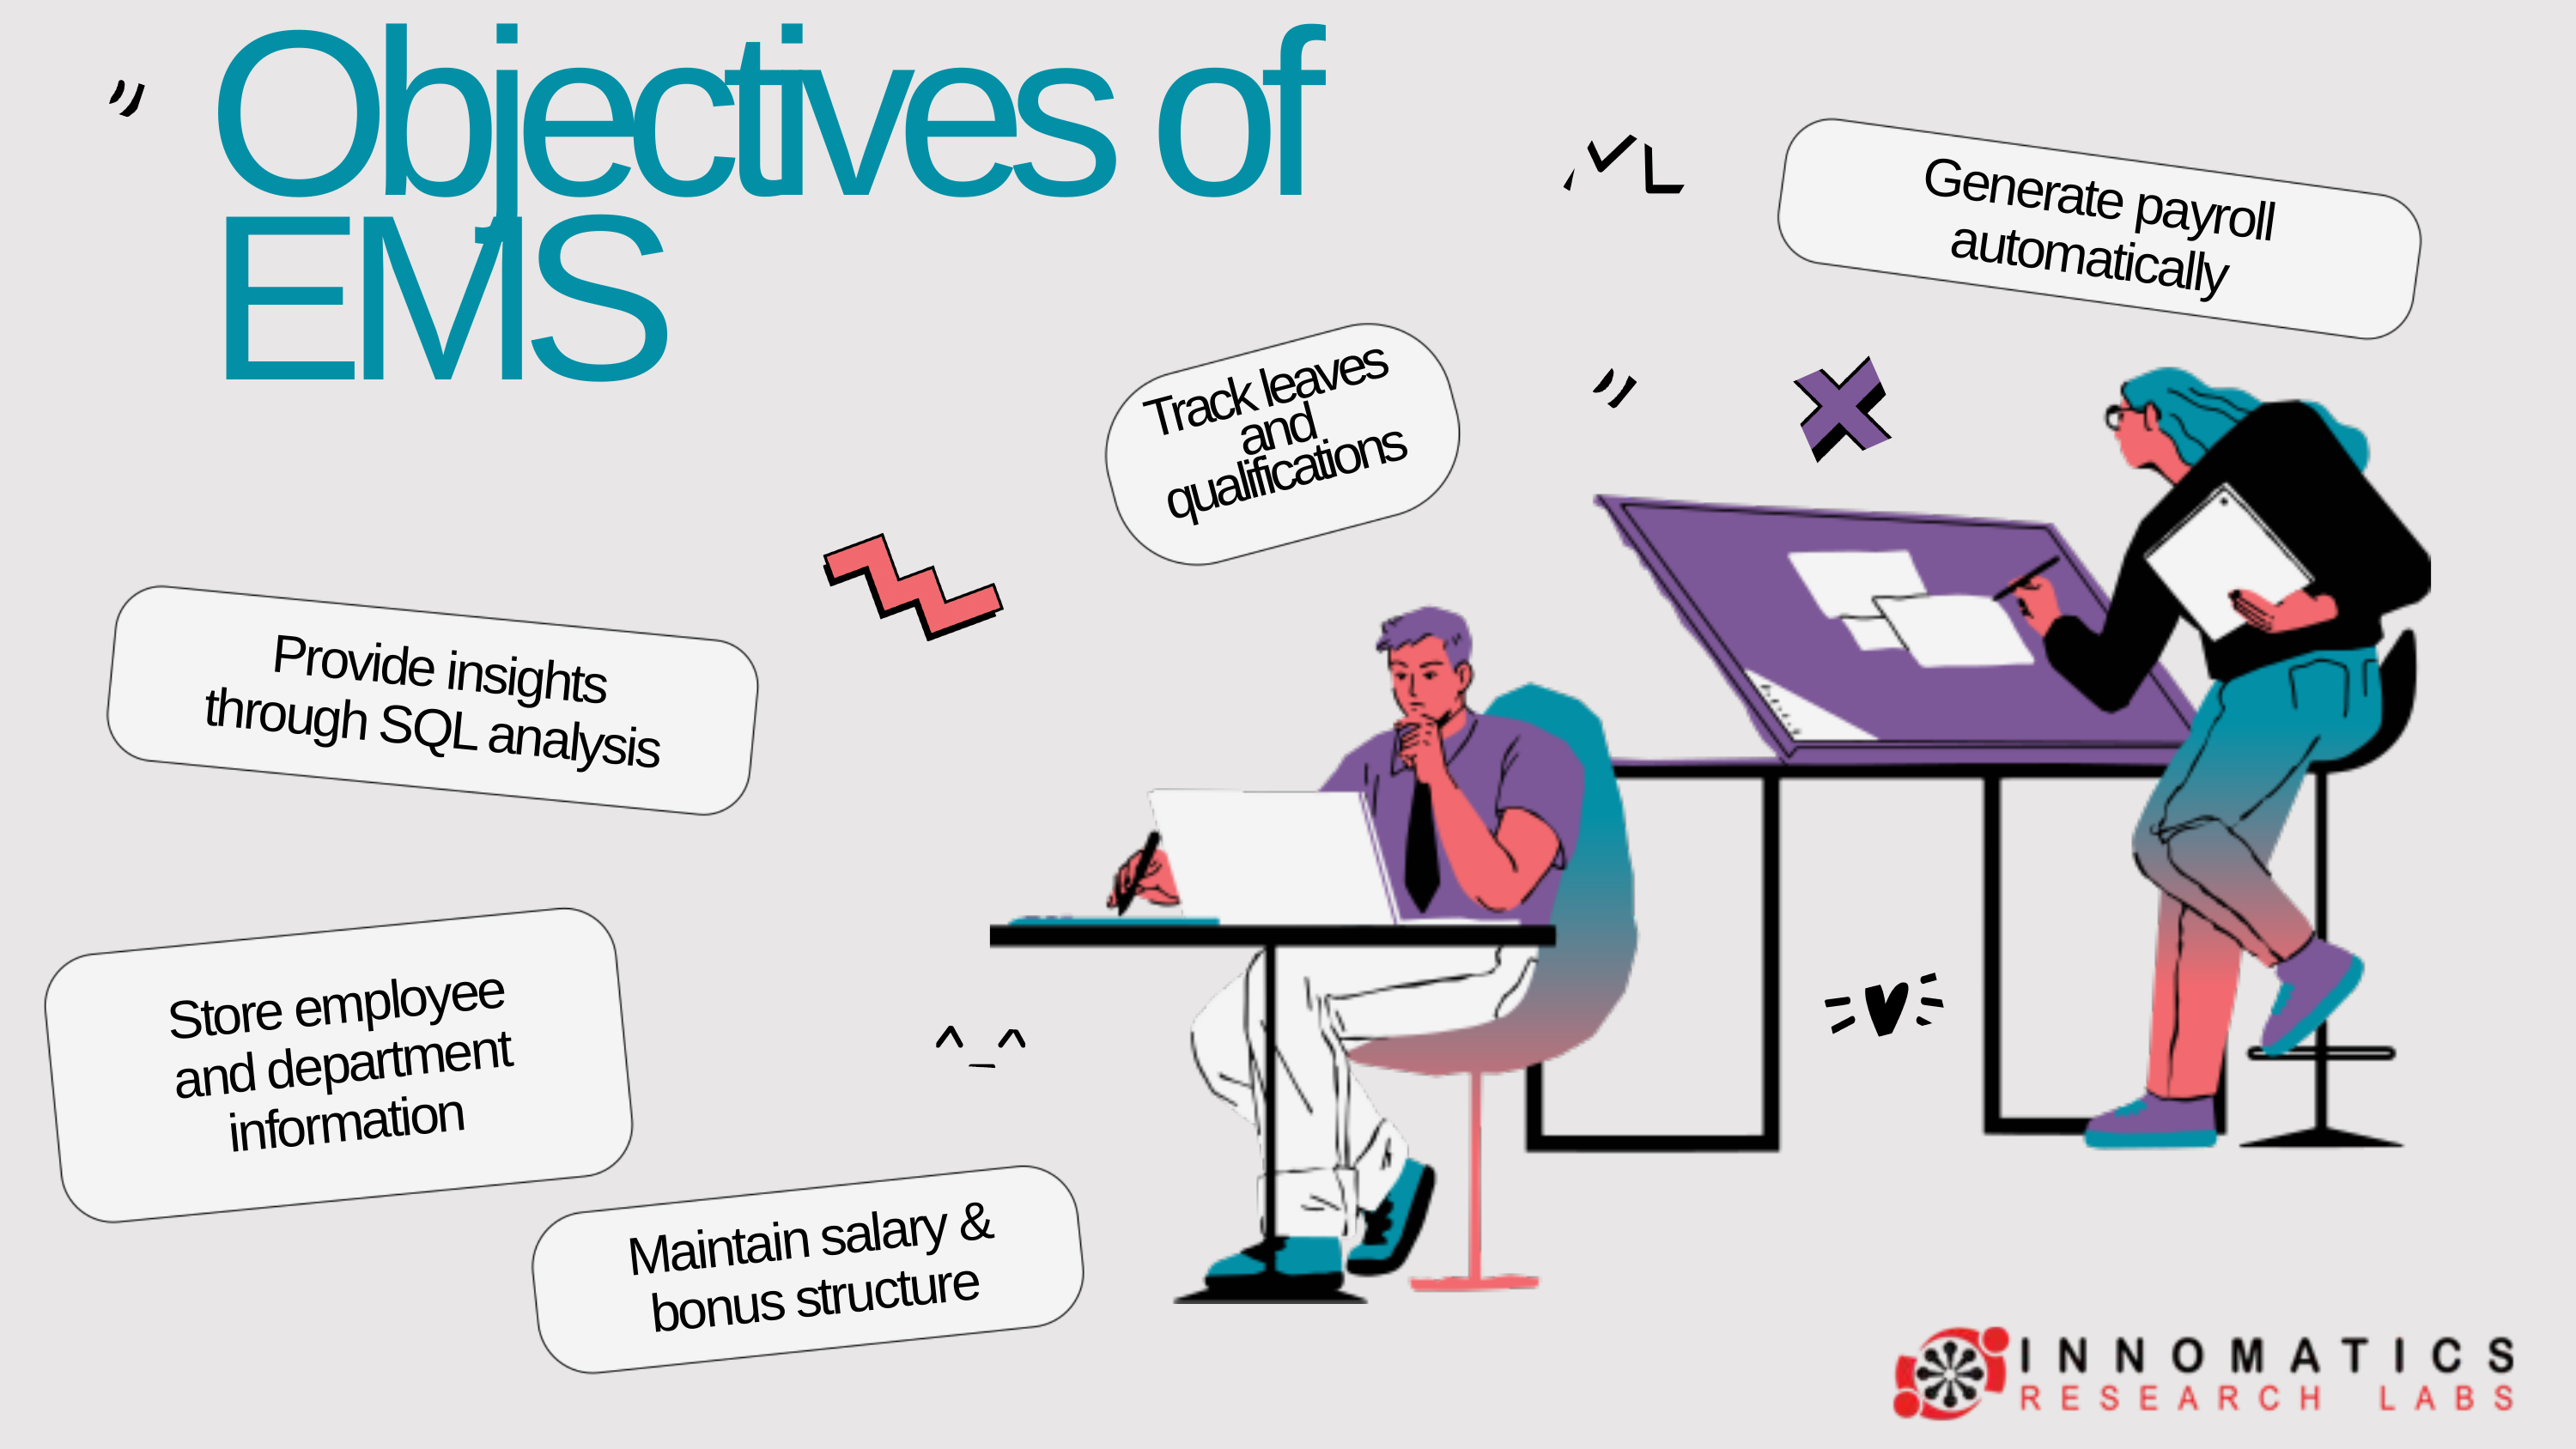

Objectives of EMS

Generate payroll automatically

Track leaves and qualifications

Provide insights through SQL analysis

Store employee and department information

Maintain salary & bonus structure